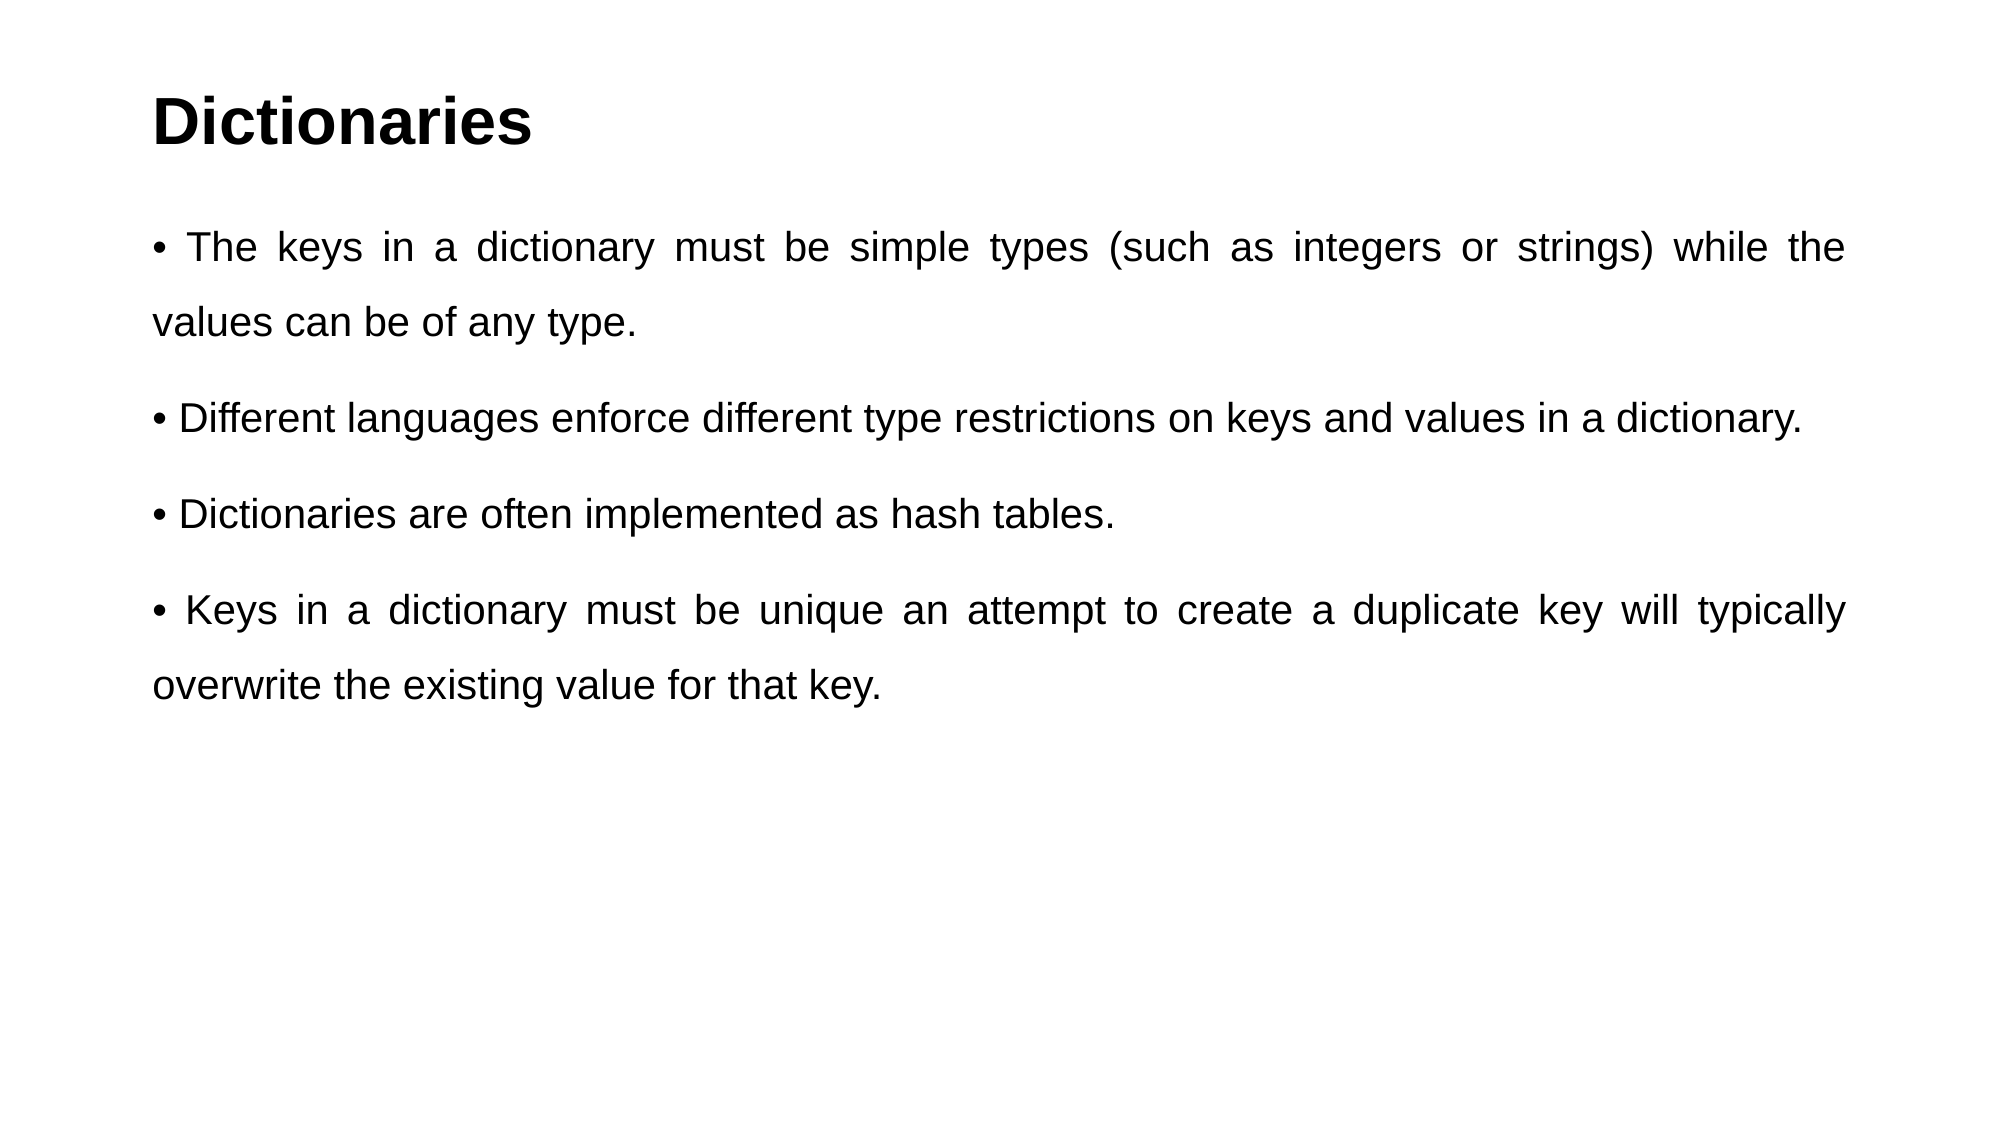

# Dictionaries
• The keys in a dictionary must be simple types (such as integers or strings) while the values can be of any type.
• Different languages enforce different type restrictions on keys and values in a dictionary.
• Dictionaries are often implemented as hash tables.
• Keys in a dictionary must be unique an attempt to create a duplicate key will typically overwrite the existing value for that key.